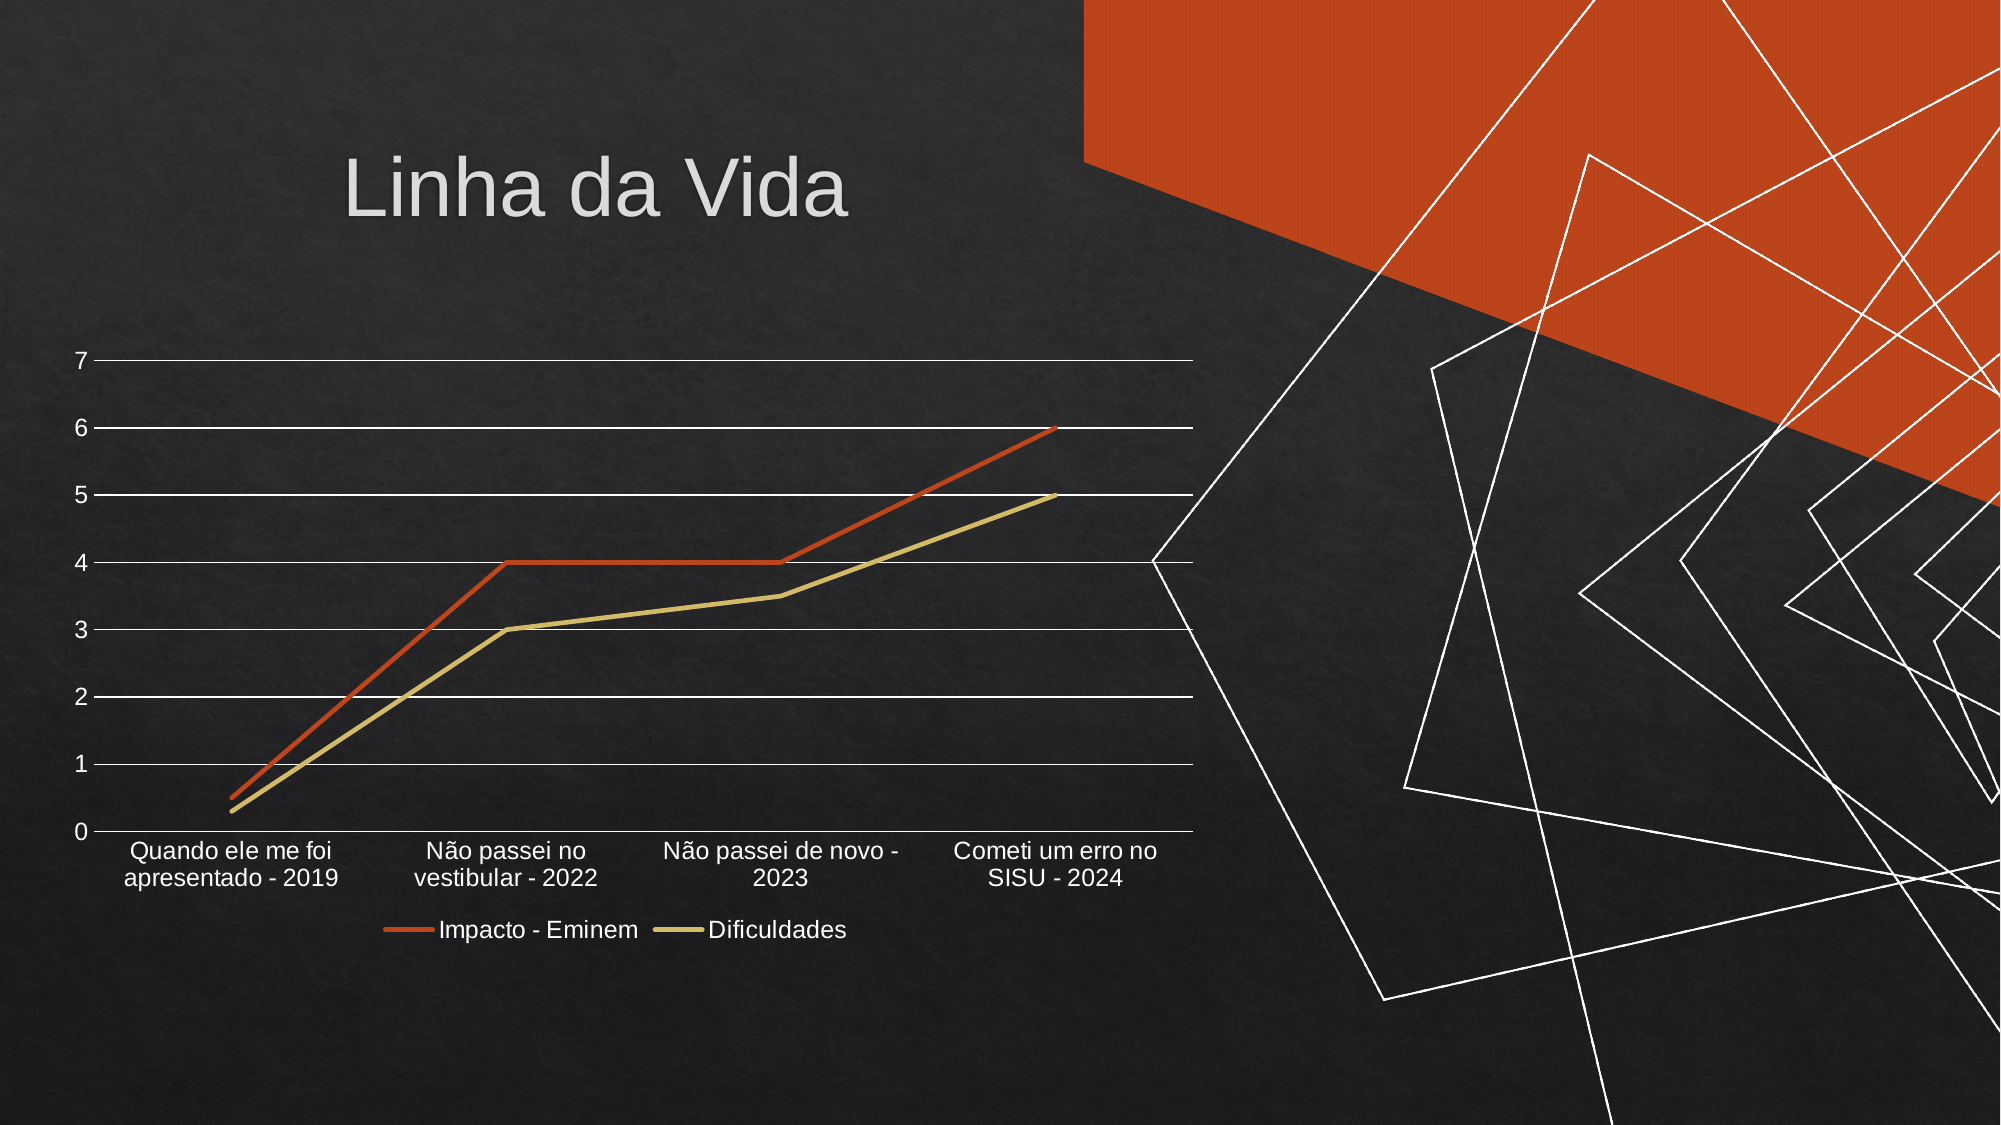

# Linha da Vida

### Chart

| Category | Impacto - Eminem | Dificuldades |
|---|---|---|
| Quando ele me foi apresentado - 2019 | 0.5 | 0.3 |
| Não passei no vestibular - 2022 | 4.0 | 3.0 |
| Não passei de novo - 2023 | 4.0 | 3.5 |
| Cometi um erro no SISU - 2024 | 6.0 | 5.0 |